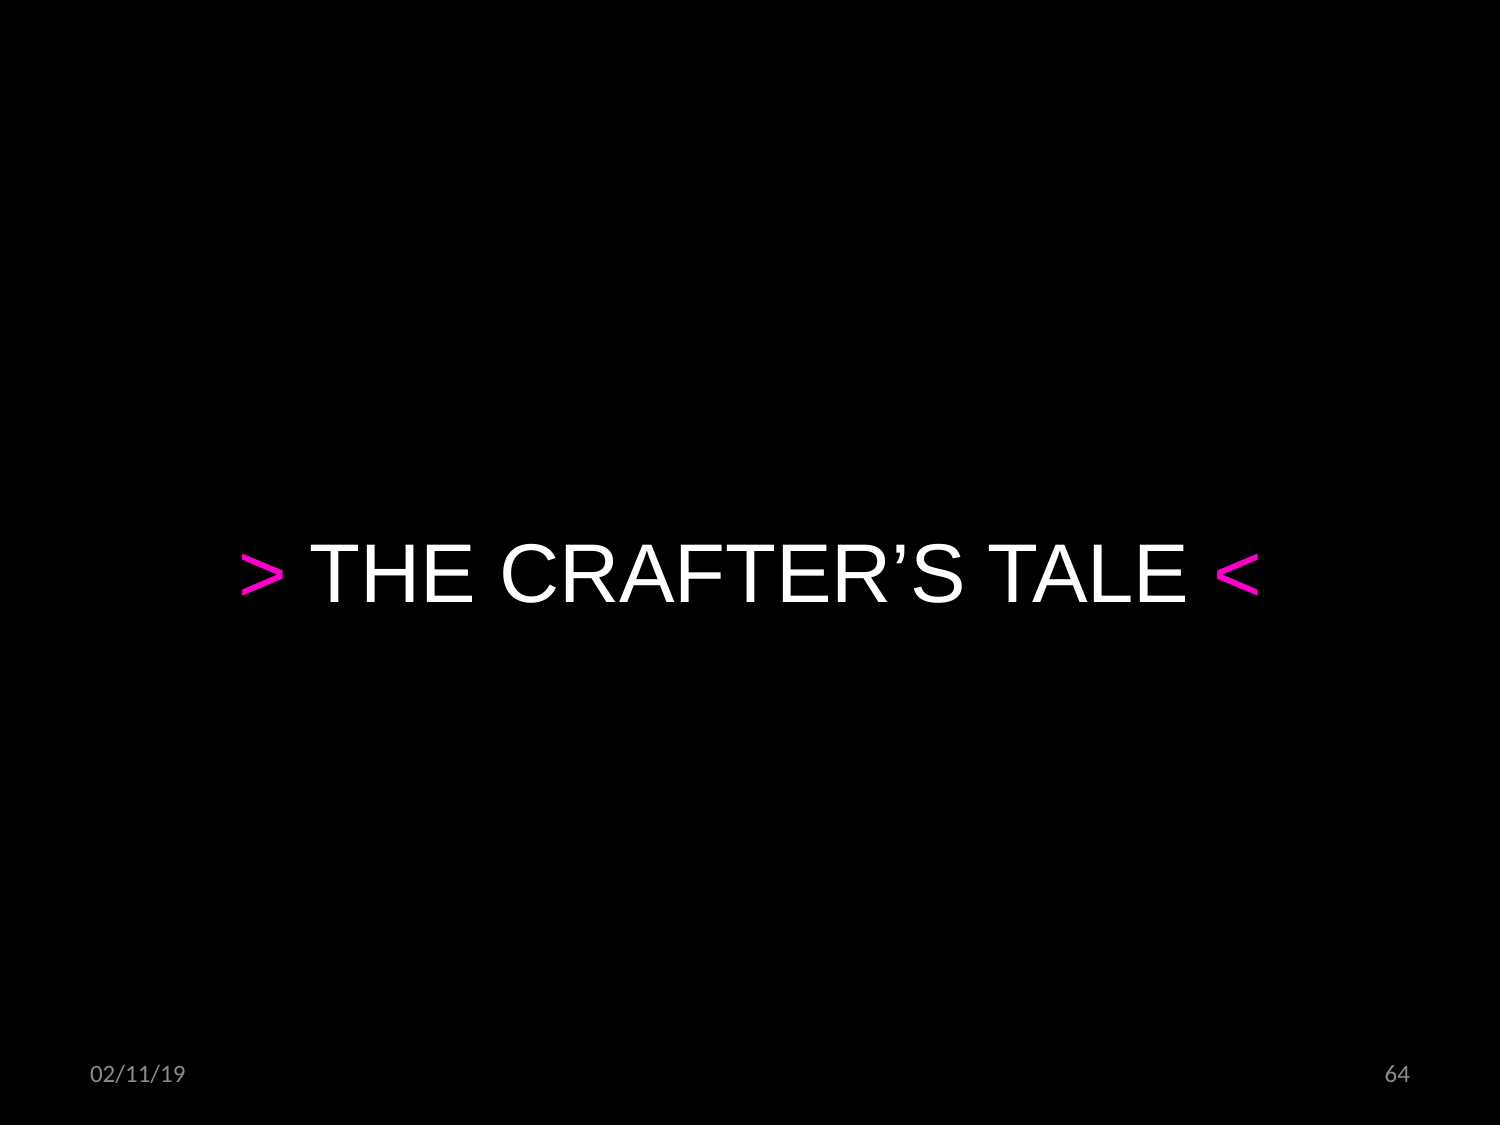

> THE CRAFTER’S TALE <
02/11/19
64